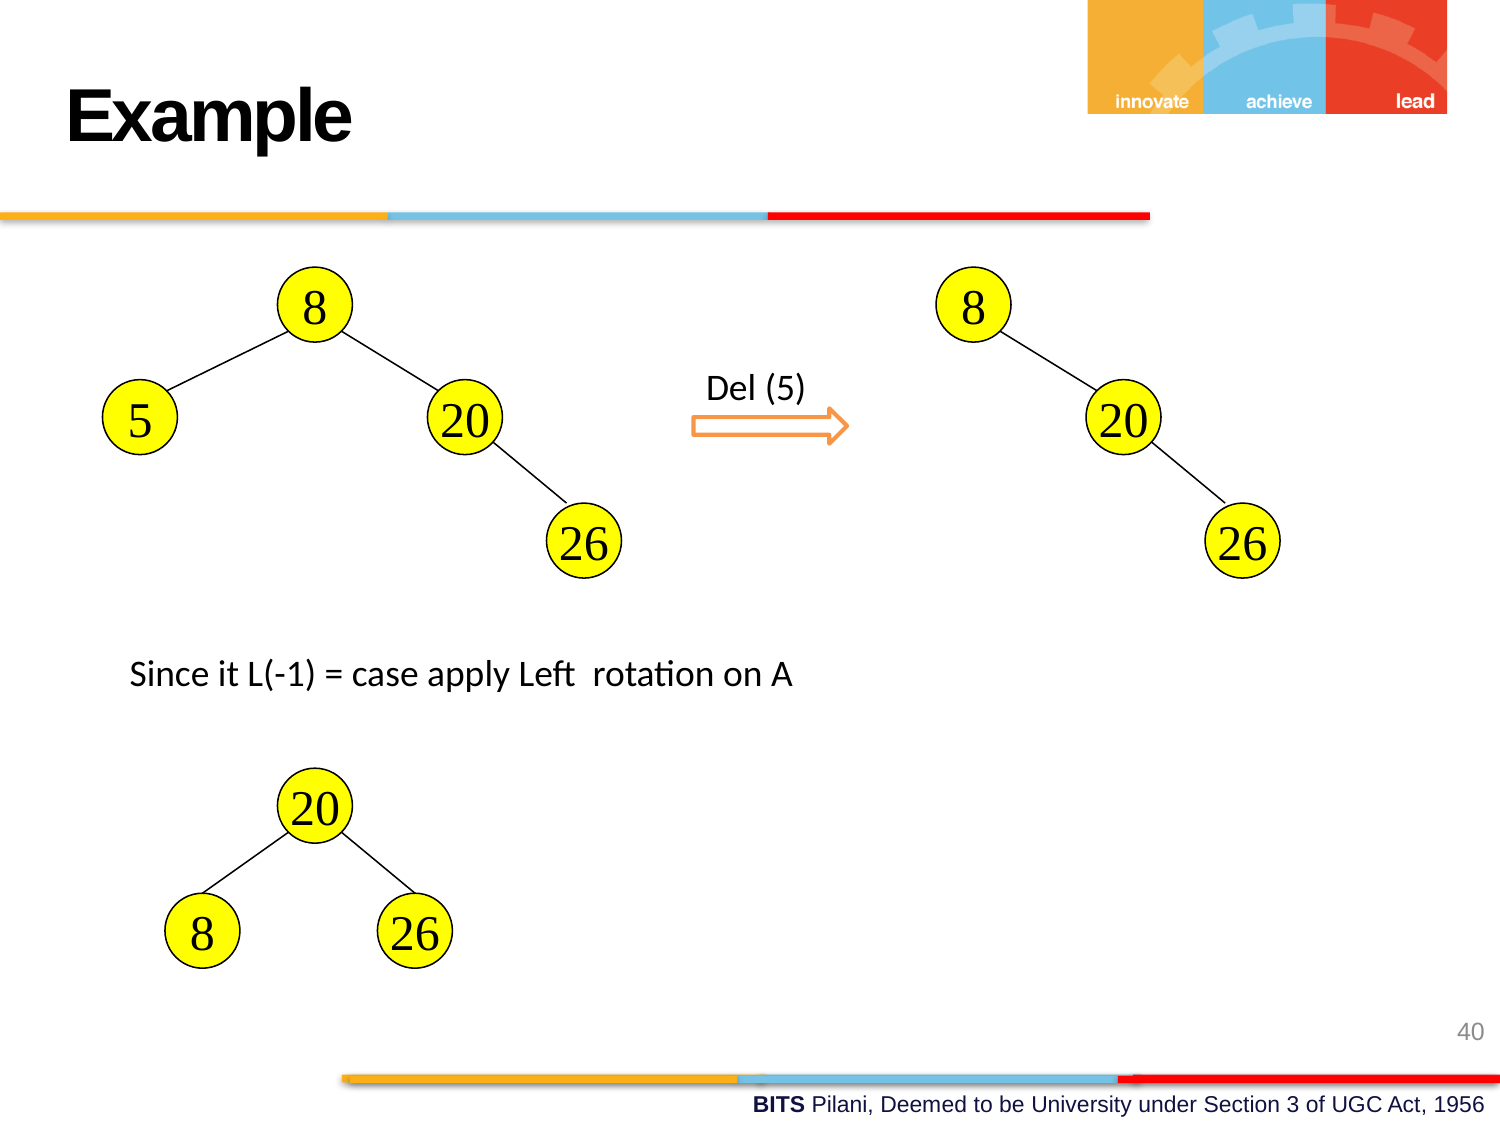

Example
8
8
Del (5)
5
20
20

26
26
Since it L(-1) = case apply Left  rotation on A
20
8
26
40